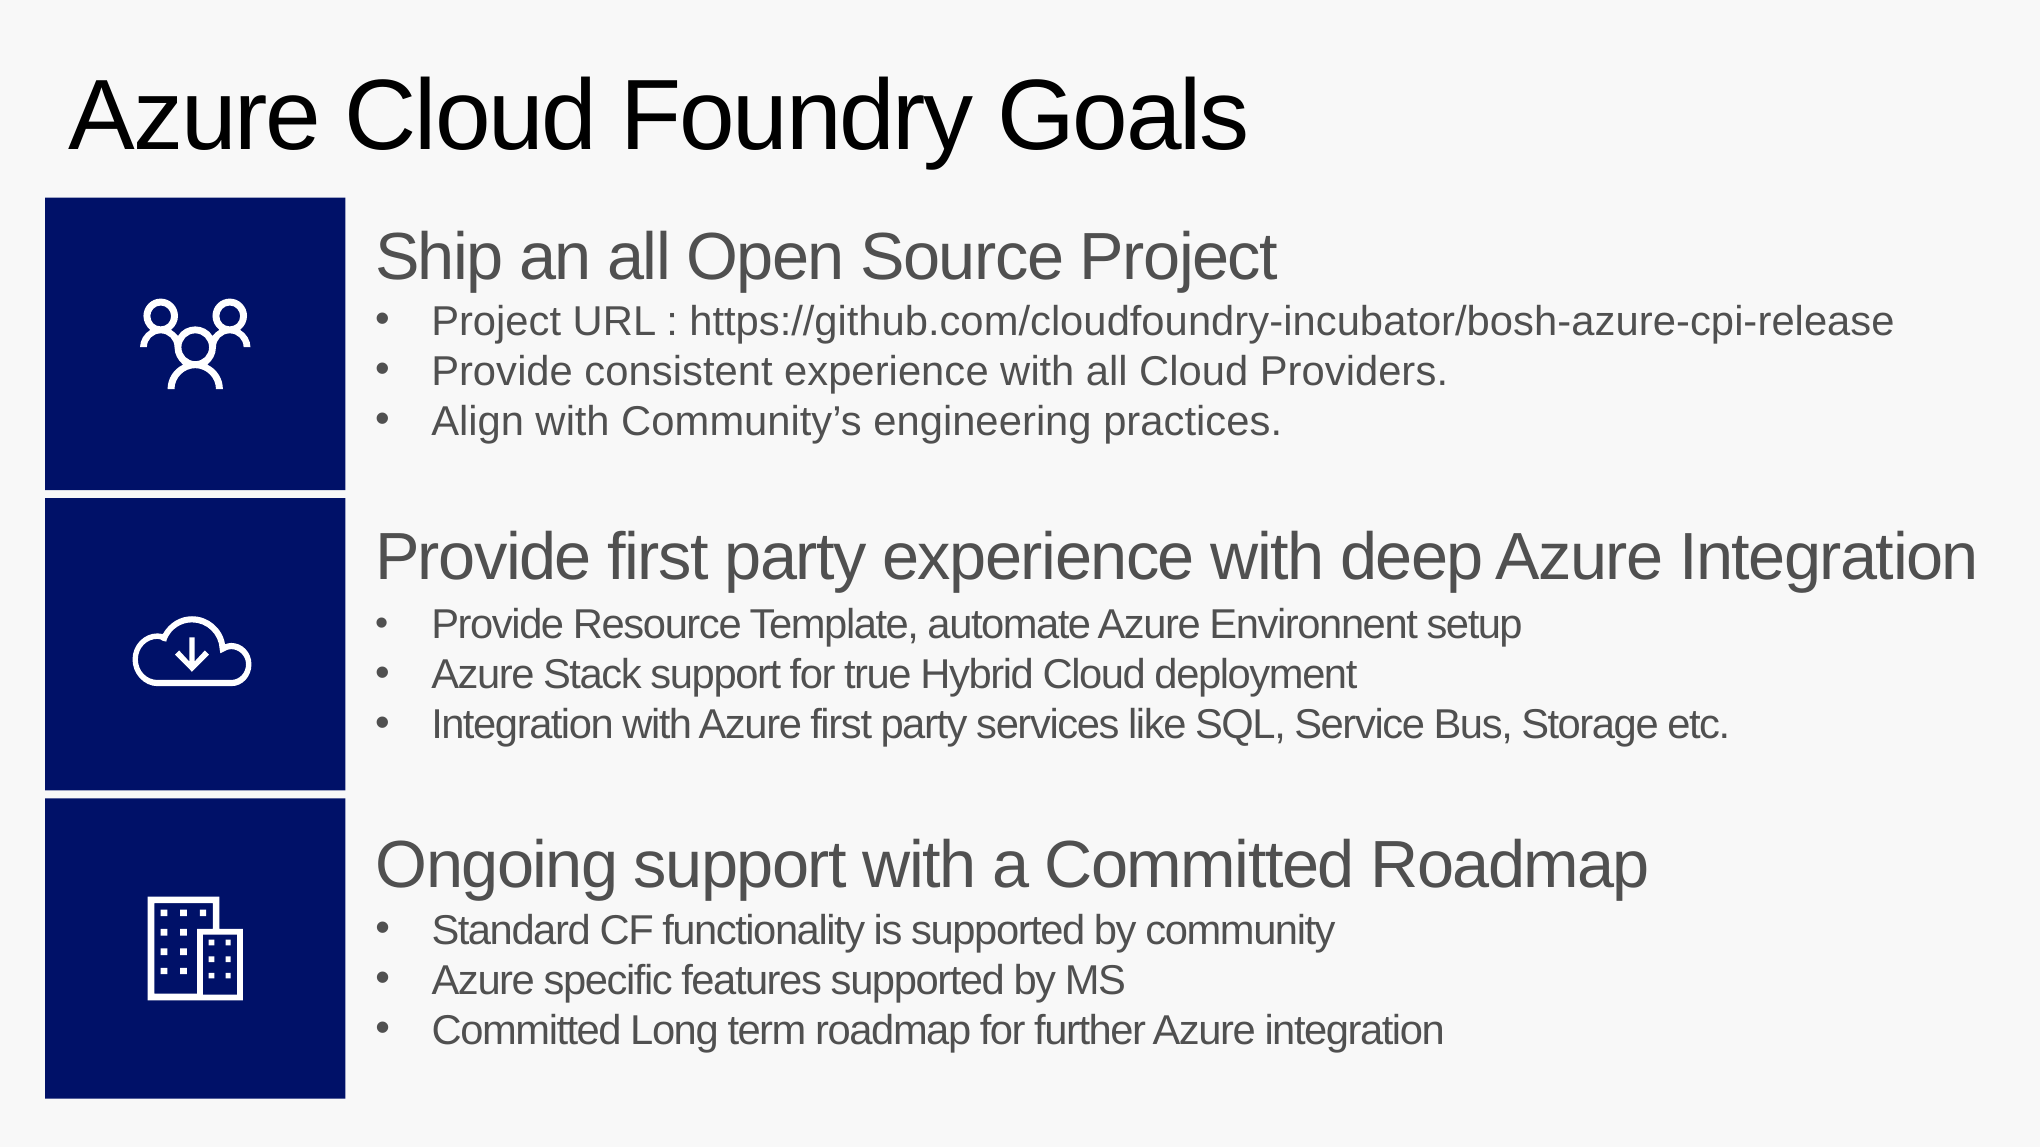

# Azure Cloud Foundry Goals

Ship an all Open Source Project
Project URL : https://github.com/cloudfoundry-incubator/bosh-azure-cpi-release
Provide consistent experience with all Cloud Providers.
Align with Community’s engineering practices.

Provide first party experience with deep Azure Integration
Provide Resource Template, automate Azure Environnent setup
Azure Stack support for true Hybrid Cloud deployment
Integration with Azure first party services like SQL, Service Bus, Storage etc.

Ongoing support with a Committed Roadmap
Standard CF functionality is supported by community
Azure specific features supported by MS
Committed Long term roadmap for further Azure integration